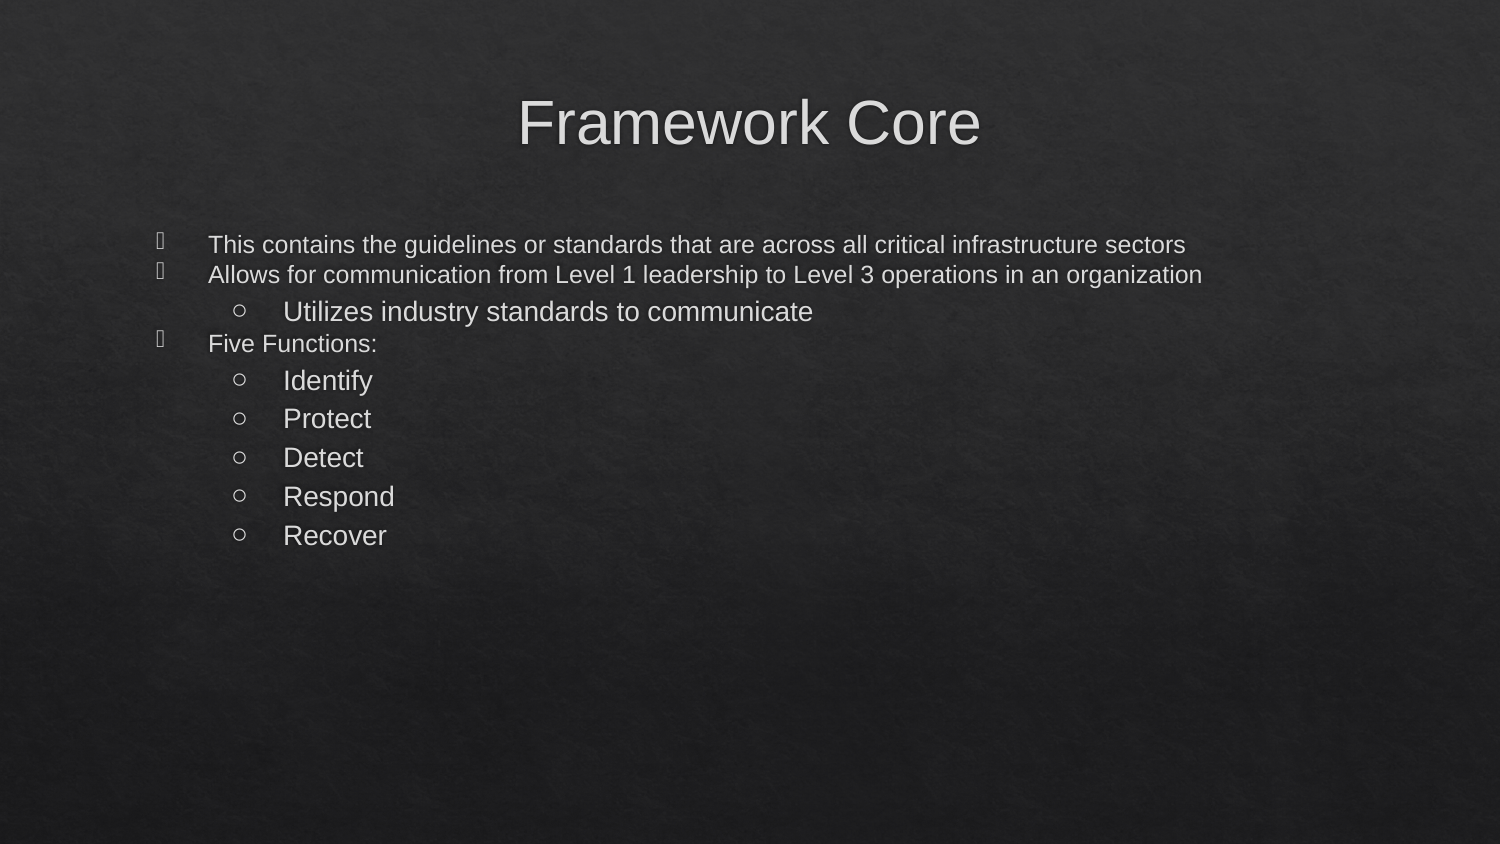

# Framework Core
This contains the guidelines or standards that are across all critical infrastructure sectors
Allows for communication from Level 1 leadership to Level 3 operations in an organization
Utilizes industry standards to communicate
Five Functions:
Identify
Protect
Detect
Respond
Recover